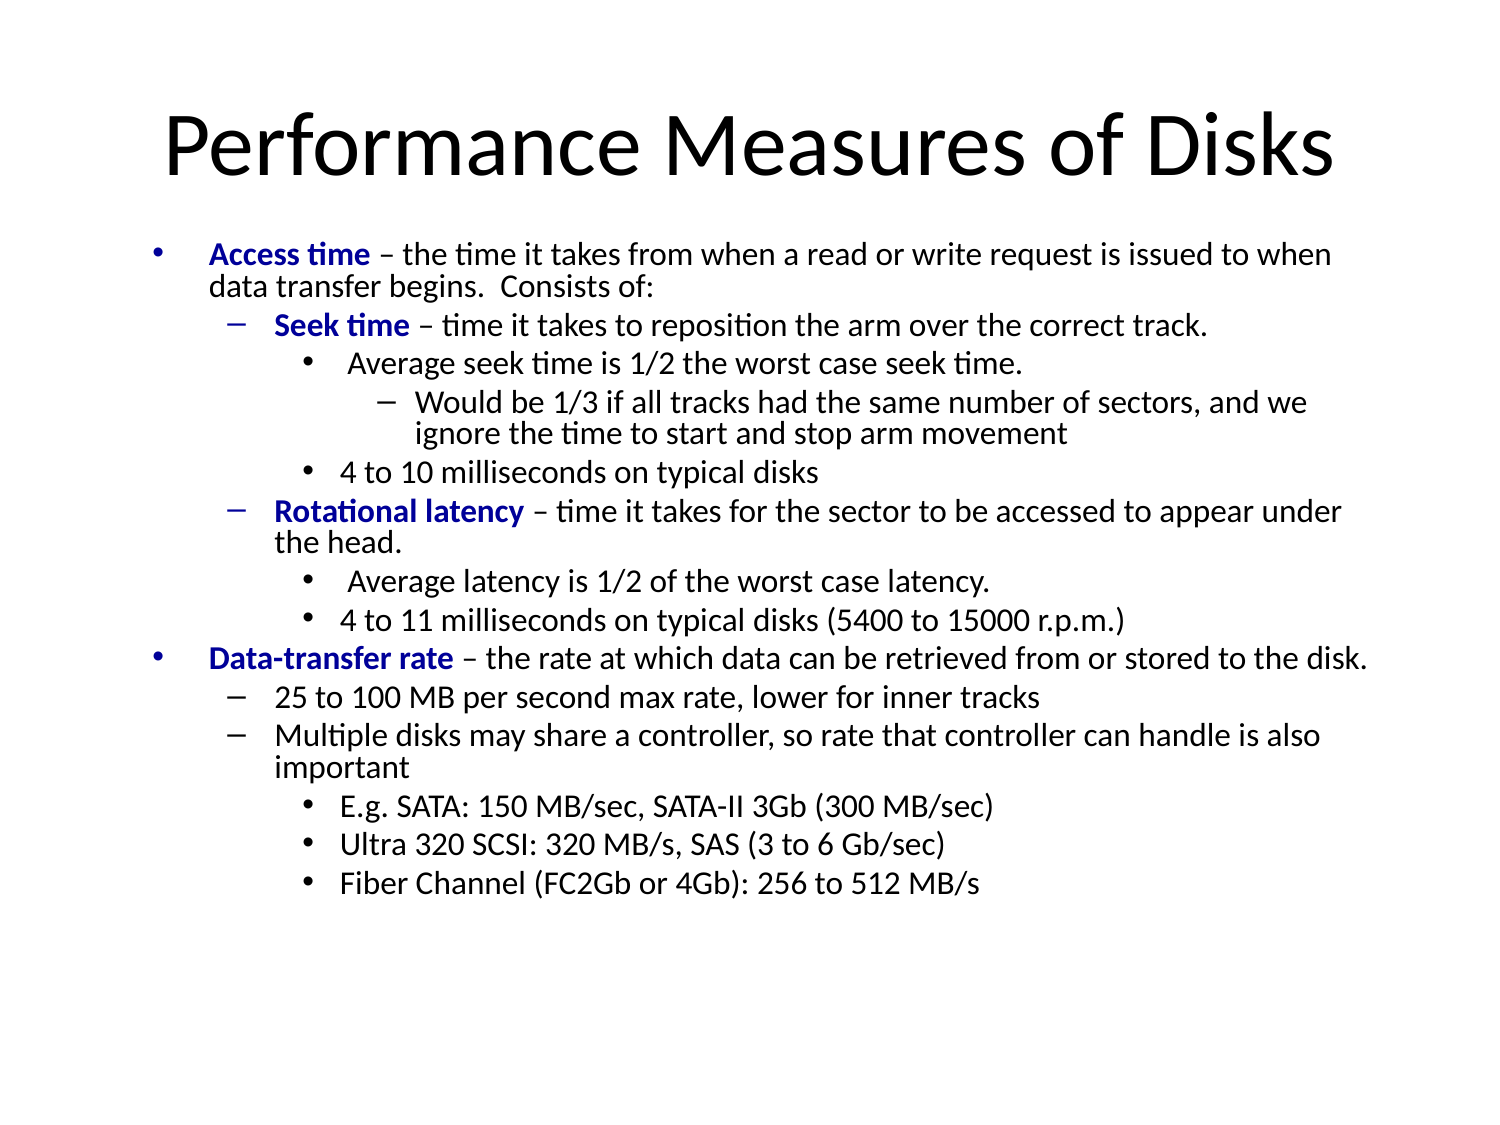

# Performance Measures of Disks
Access time – the time it takes from when a read or write request is issued to when data transfer begins.  Consists of:
Seek time – time it takes to reposition the arm over the correct track.
 Average seek time is 1/2 the worst case seek time.
Would be 1/3 if all tracks had the same number of sectors, and we ignore the time to start and stop arm movement
4 to 10 milliseconds on typical disks
Rotational latency – time it takes for the sector to be accessed to appear under the head.
 Average latency is 1/2 of the worst case latency.
4 to 11 milliseconds on typical disks (5400 to 15000 r.p.m.)
Data-transfer rate – the rate at which data can be retrieved from or stored to the disk.
25 to 100 MB per second max rate, lower for inner tracks
Multiple disks may share a controller, so rate that controller can handle is also important
E.g. SATA: 150 MB/sec, SATA-II 3Gb (300 MB/sec)
Ultra 320 SCSI: 320 MB/s, SAS (3 to 6 Gb/sec)
Fiber Channel (FC2Gb or 4Gb): 256 to 512 MB/s